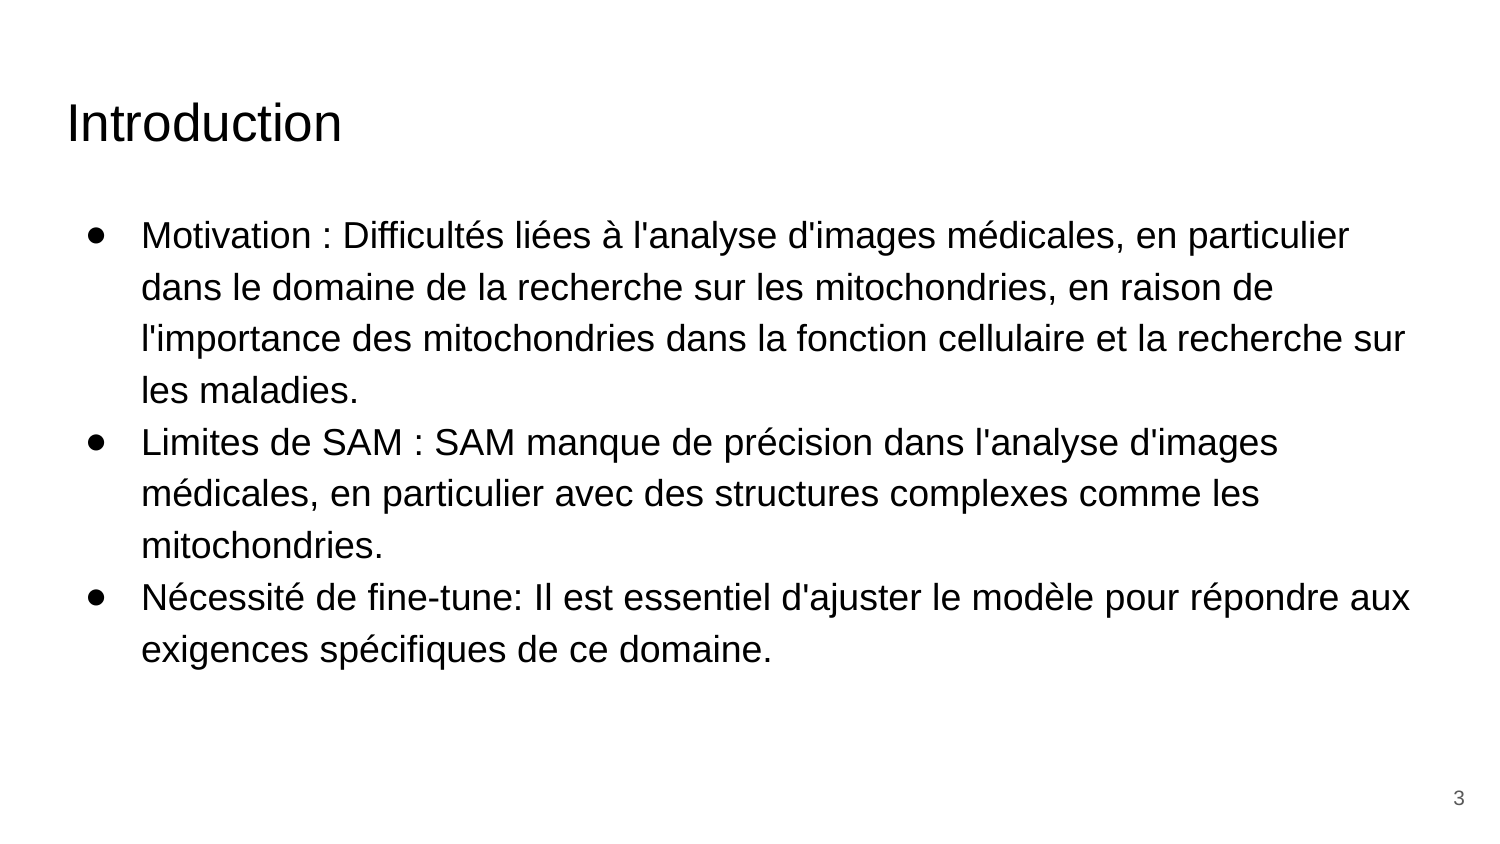

# Introduction
Motivation : Difficultés liées à l'analyse d'images médicales, en particulier dans le domaine de la recherche sur les mitochondries, en raison de l'importance des mitochondries dans la fonction cellulaire et la recherche sur les maladies.
Limites de SAM : SAM manque de précision dans l'analyse d'images médicales, en particulier avec des structures complexes comme les mitochondries.
Nécessité de fine-tune: Il est essentiel d'ajuster le modèle pour répondre aux exigences spécifiques de ce domaine.

3